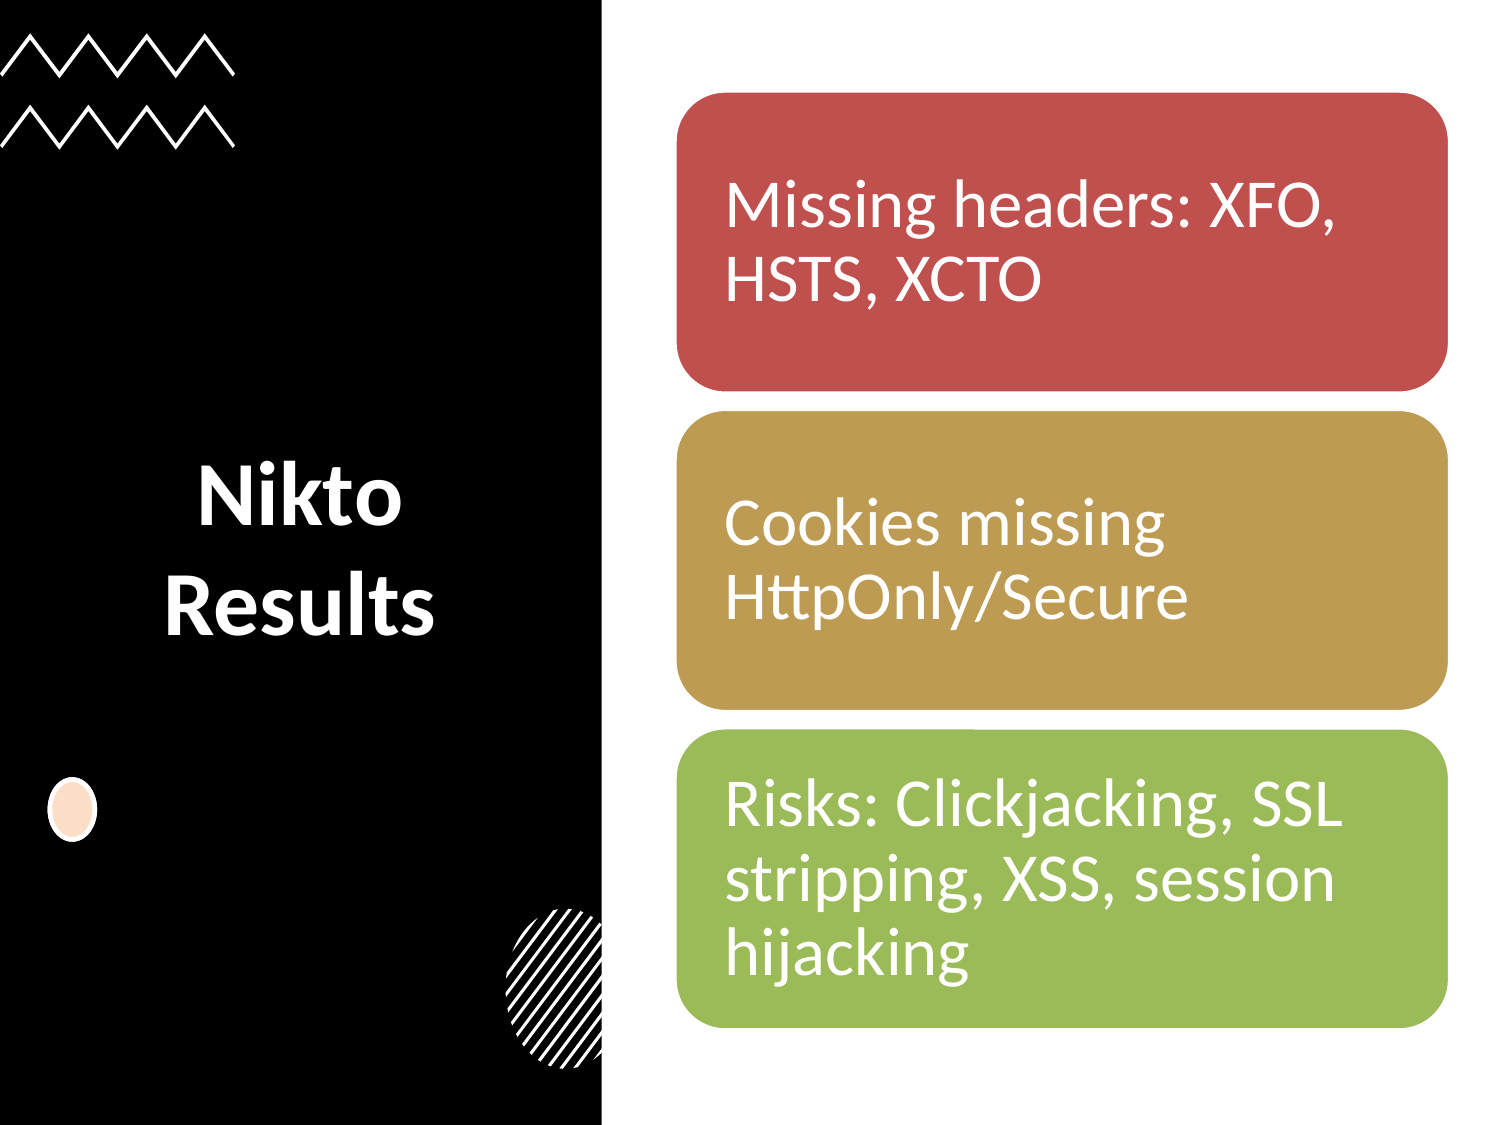

Missing headers: XFO, HSTS, XCTO
Cookies missing HttpOnly/Secure
Risks: Clickjacking, SSL stripping, XSS, session hijacking
# Nikto Results